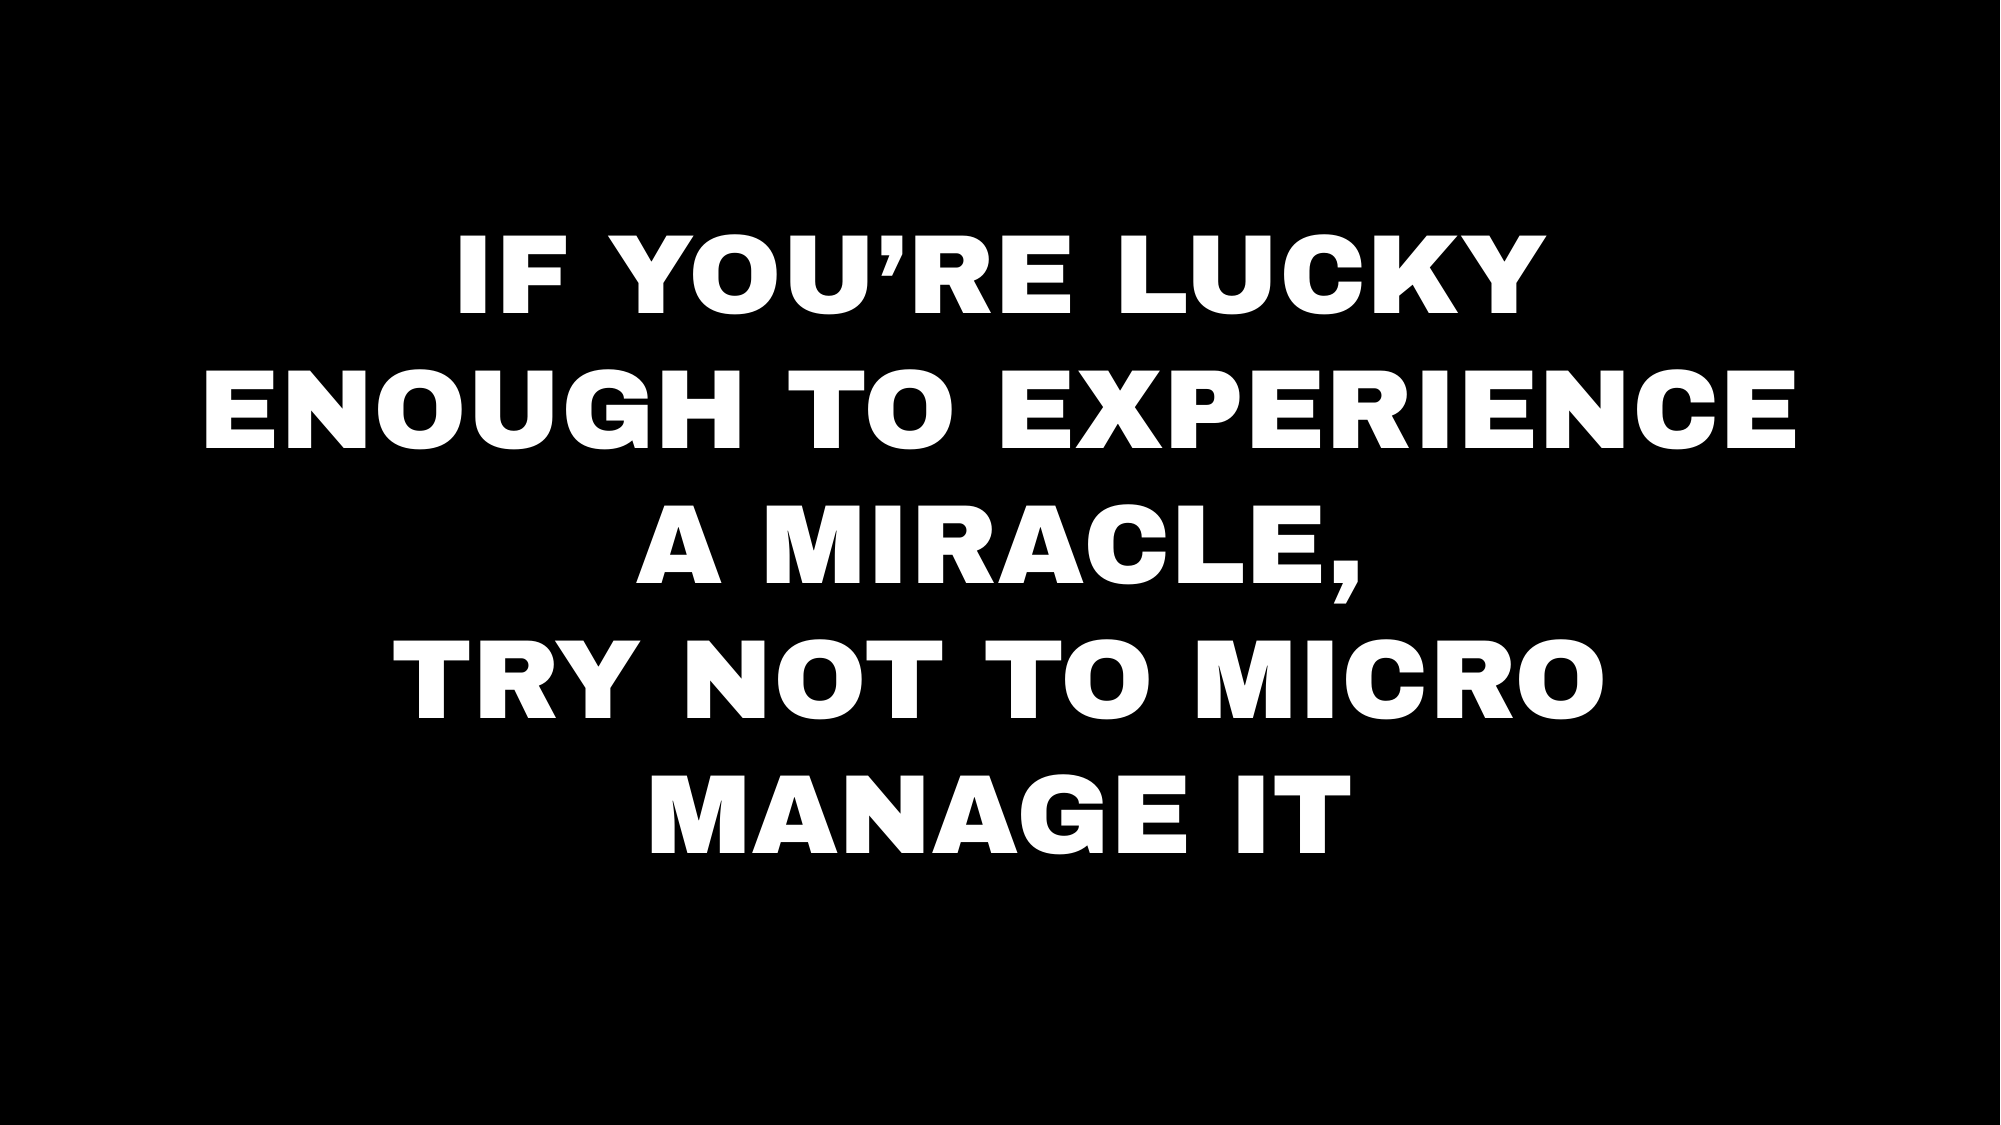

If you’re lucky enough to experience a miracle,
try not to micro manage it